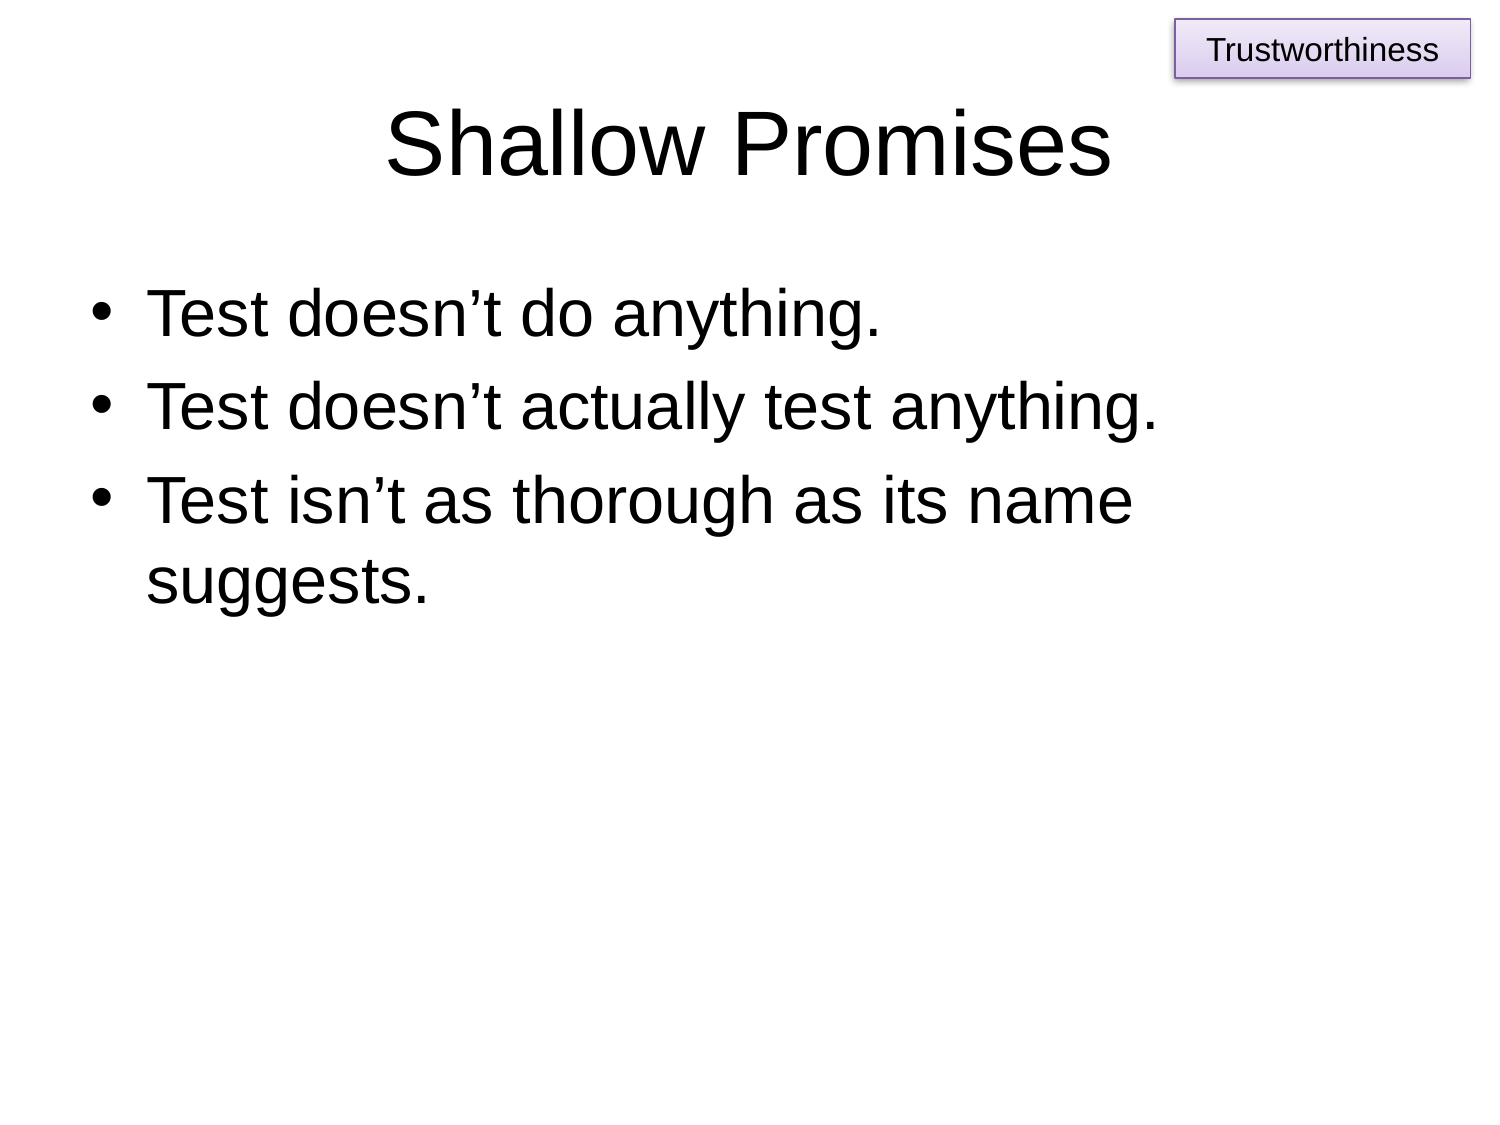

Trustworthiness
# Shallow Promises
Test doesn’t do anything.
Test doesn’t actually test anything.
Test isn’t as thorough as its name suggests.